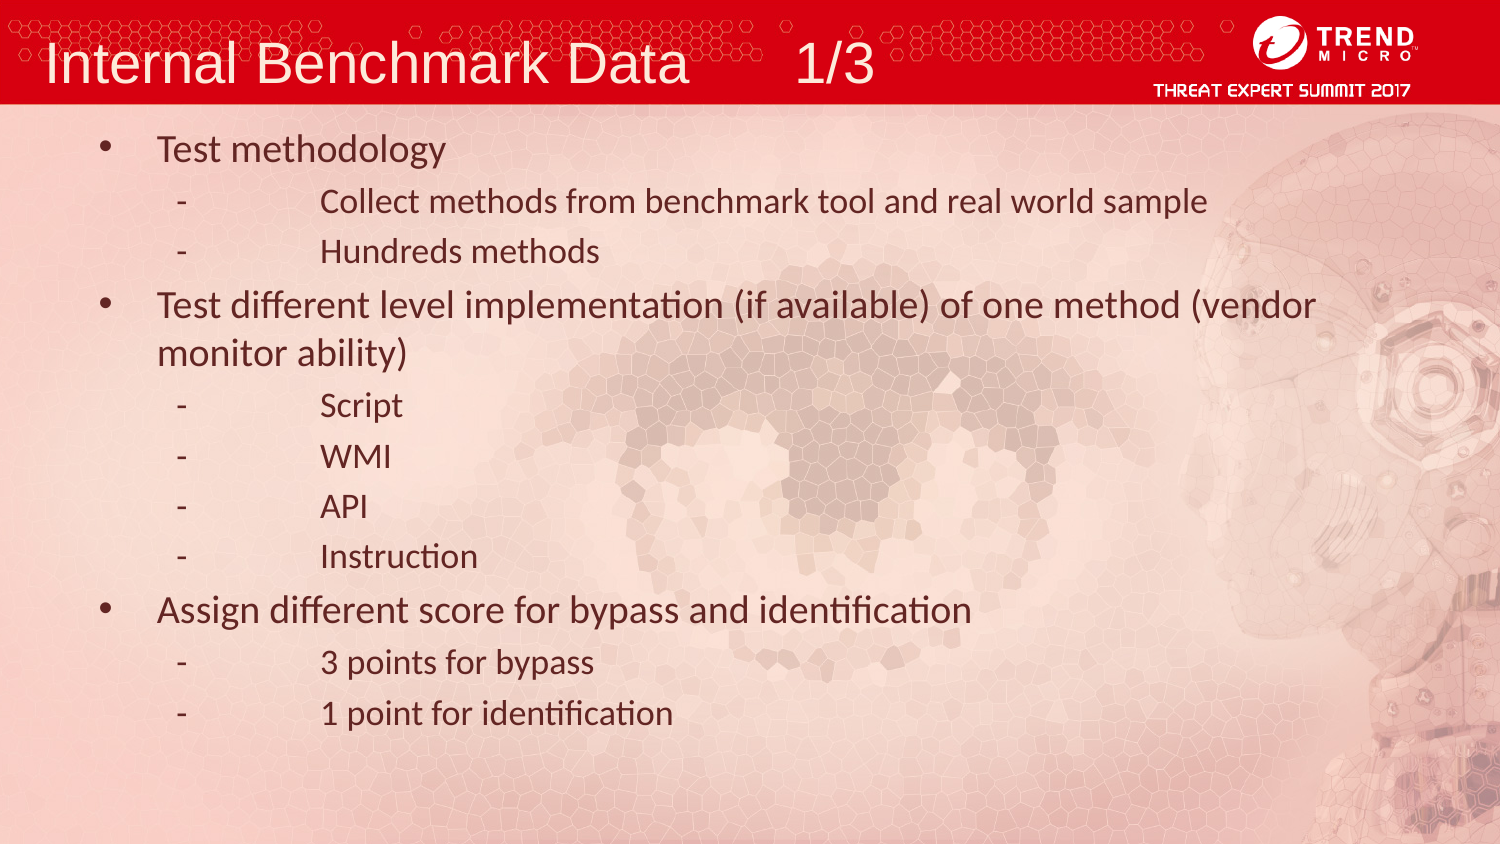

# Internal Benchmark Data  	1/3
Test methodology
-	Collect methods from benchmark tool and real world sample
-	Hundreds methods
Test different level implementation (if available) of one method (vendor monitor ability)
-	Script
-	WMI
-	API
- 	Instruction
Assign different score for bypass and identification
-	3 points for bypass
-	1 point for identification